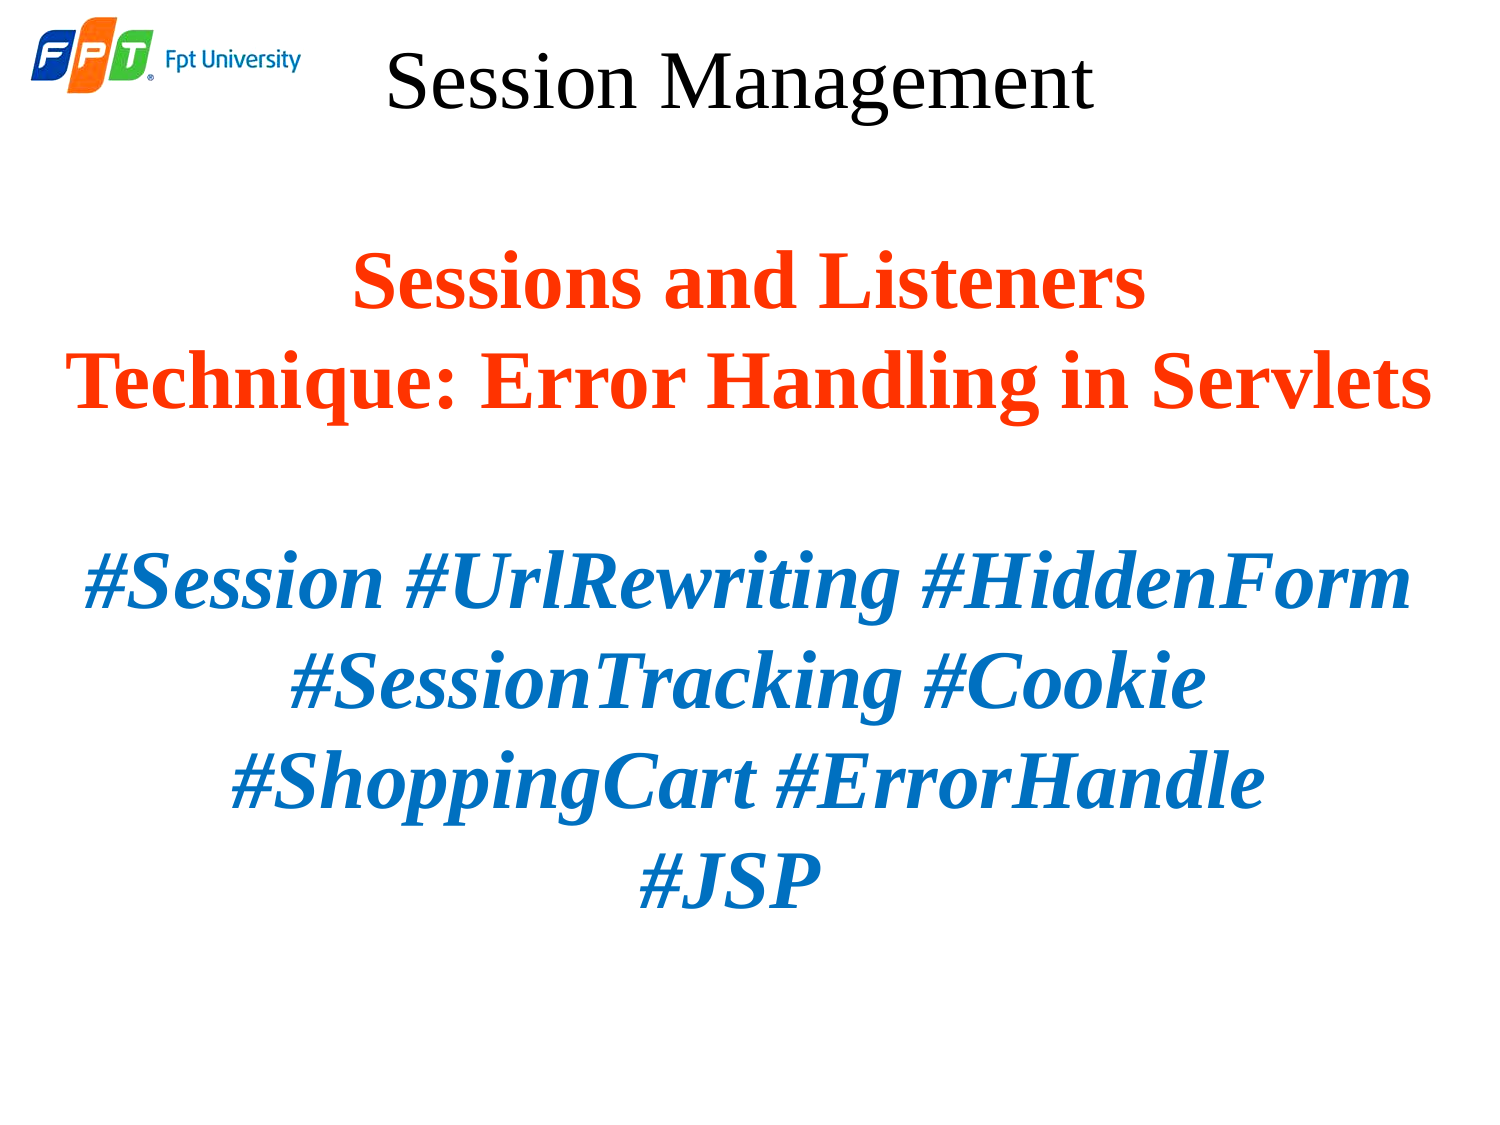

# Session Management Sessions and Listeners Technique: Error Handling in Servlets #Session #UrlRewriting #HiddenForm #SessionTracking #Cookie #ShoppingCart #ErrorHandle #JSP